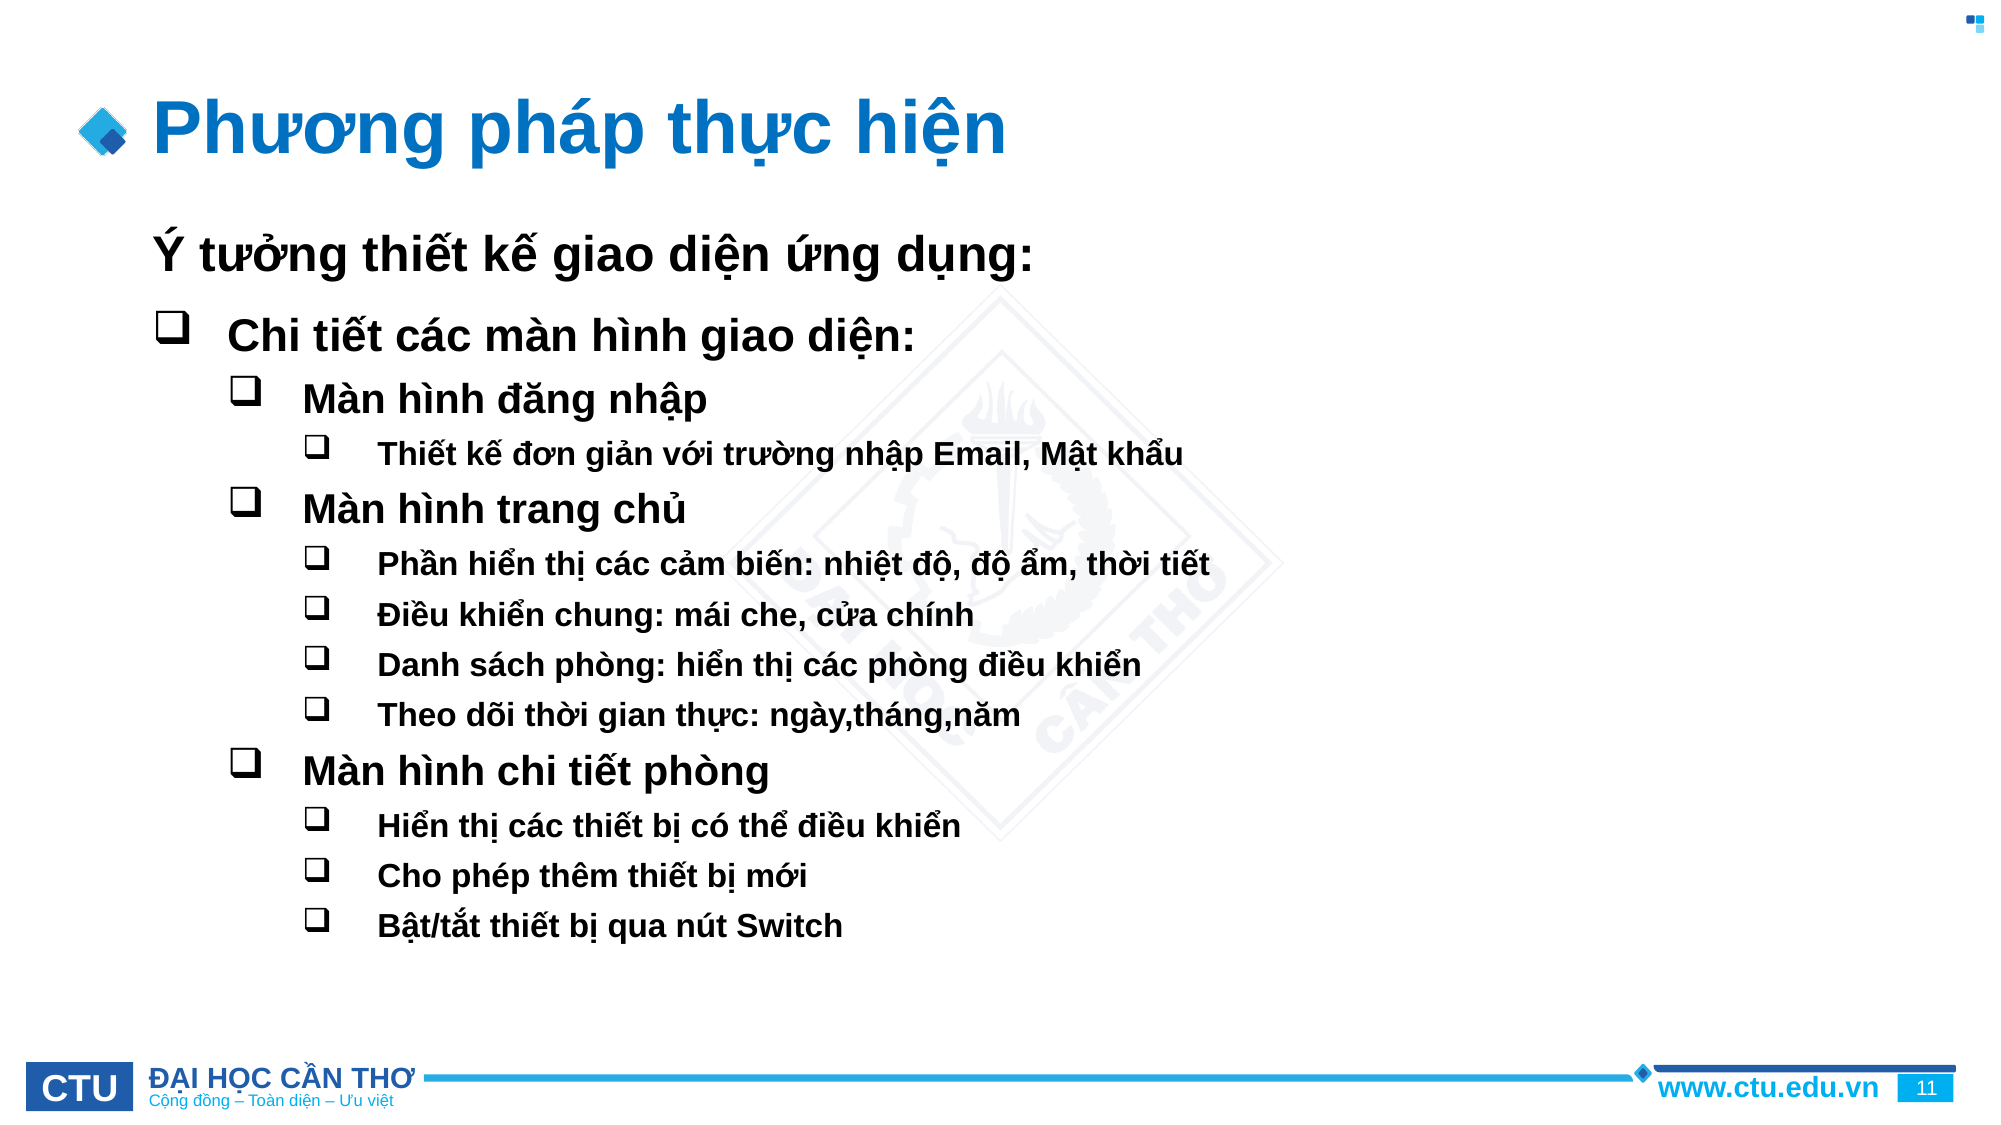

# Phương pháp thực hiện
Ý tưởng thiết kế giao diện ứng dụng:
Chi tiết các màn hình giao diện:
Màn hình đăng nhập
Thiết kế đơn giản với trường nhập Email, Mật khẩu
Màn hình trang chủ
Phần hiển thị các cảm biến: nhiệt độ, độ ẩm, thời tiết
Điều khiển chung: mái che, cửa chính
Danh sách phòng: hiển thị các phòng điều khiển
Theo dõi thời gian thực: ngày,tháng,năm
Màn hình chi tiết phòng
Hiển thị các thiết bị có thể điều khiển
Cho phép thêm thiết bị mới
Bật/tắt thiết bị qua nút Switch